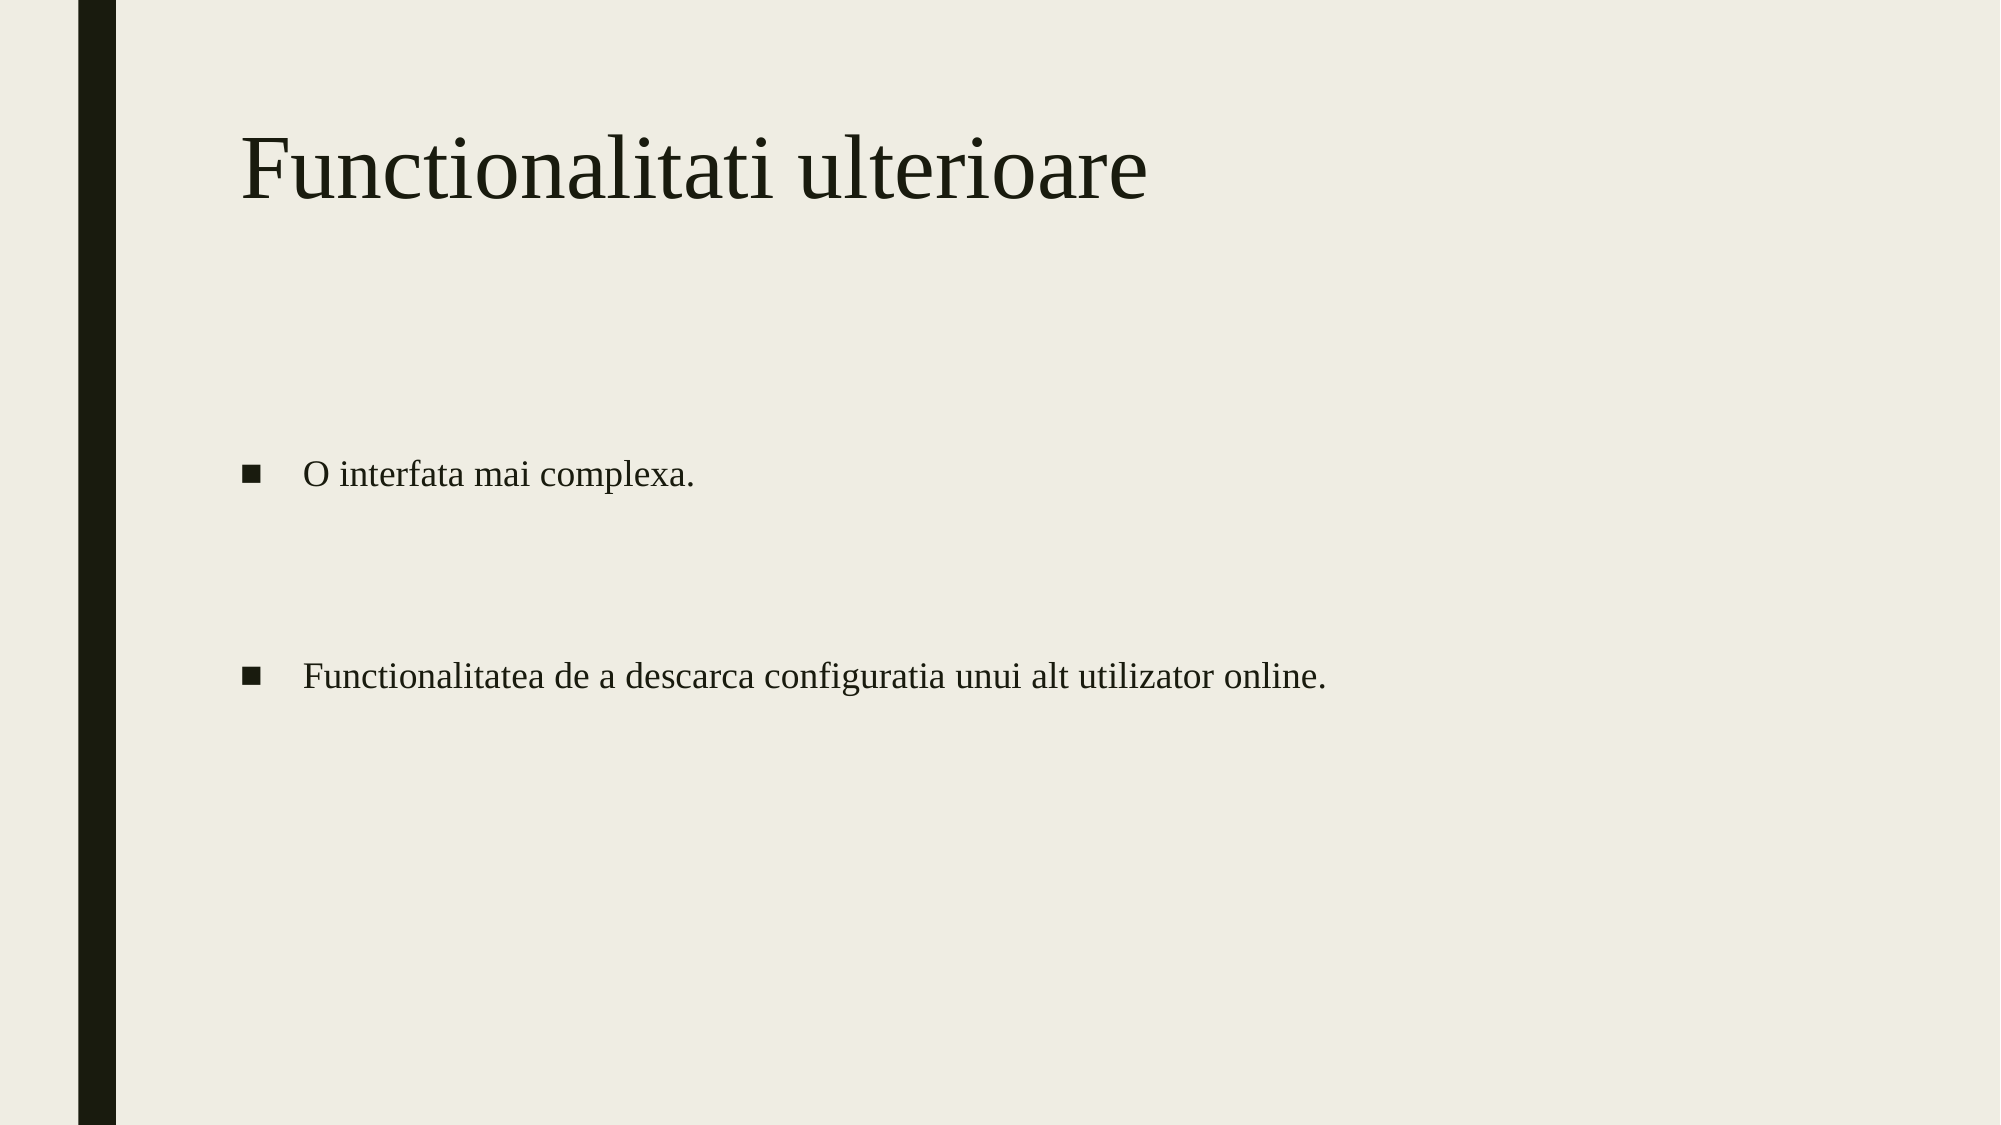

# Functionalitati ulterioare

O interfata mai complexa.

Functionalitatea de a descarca configuratia unui alt utilizator online.